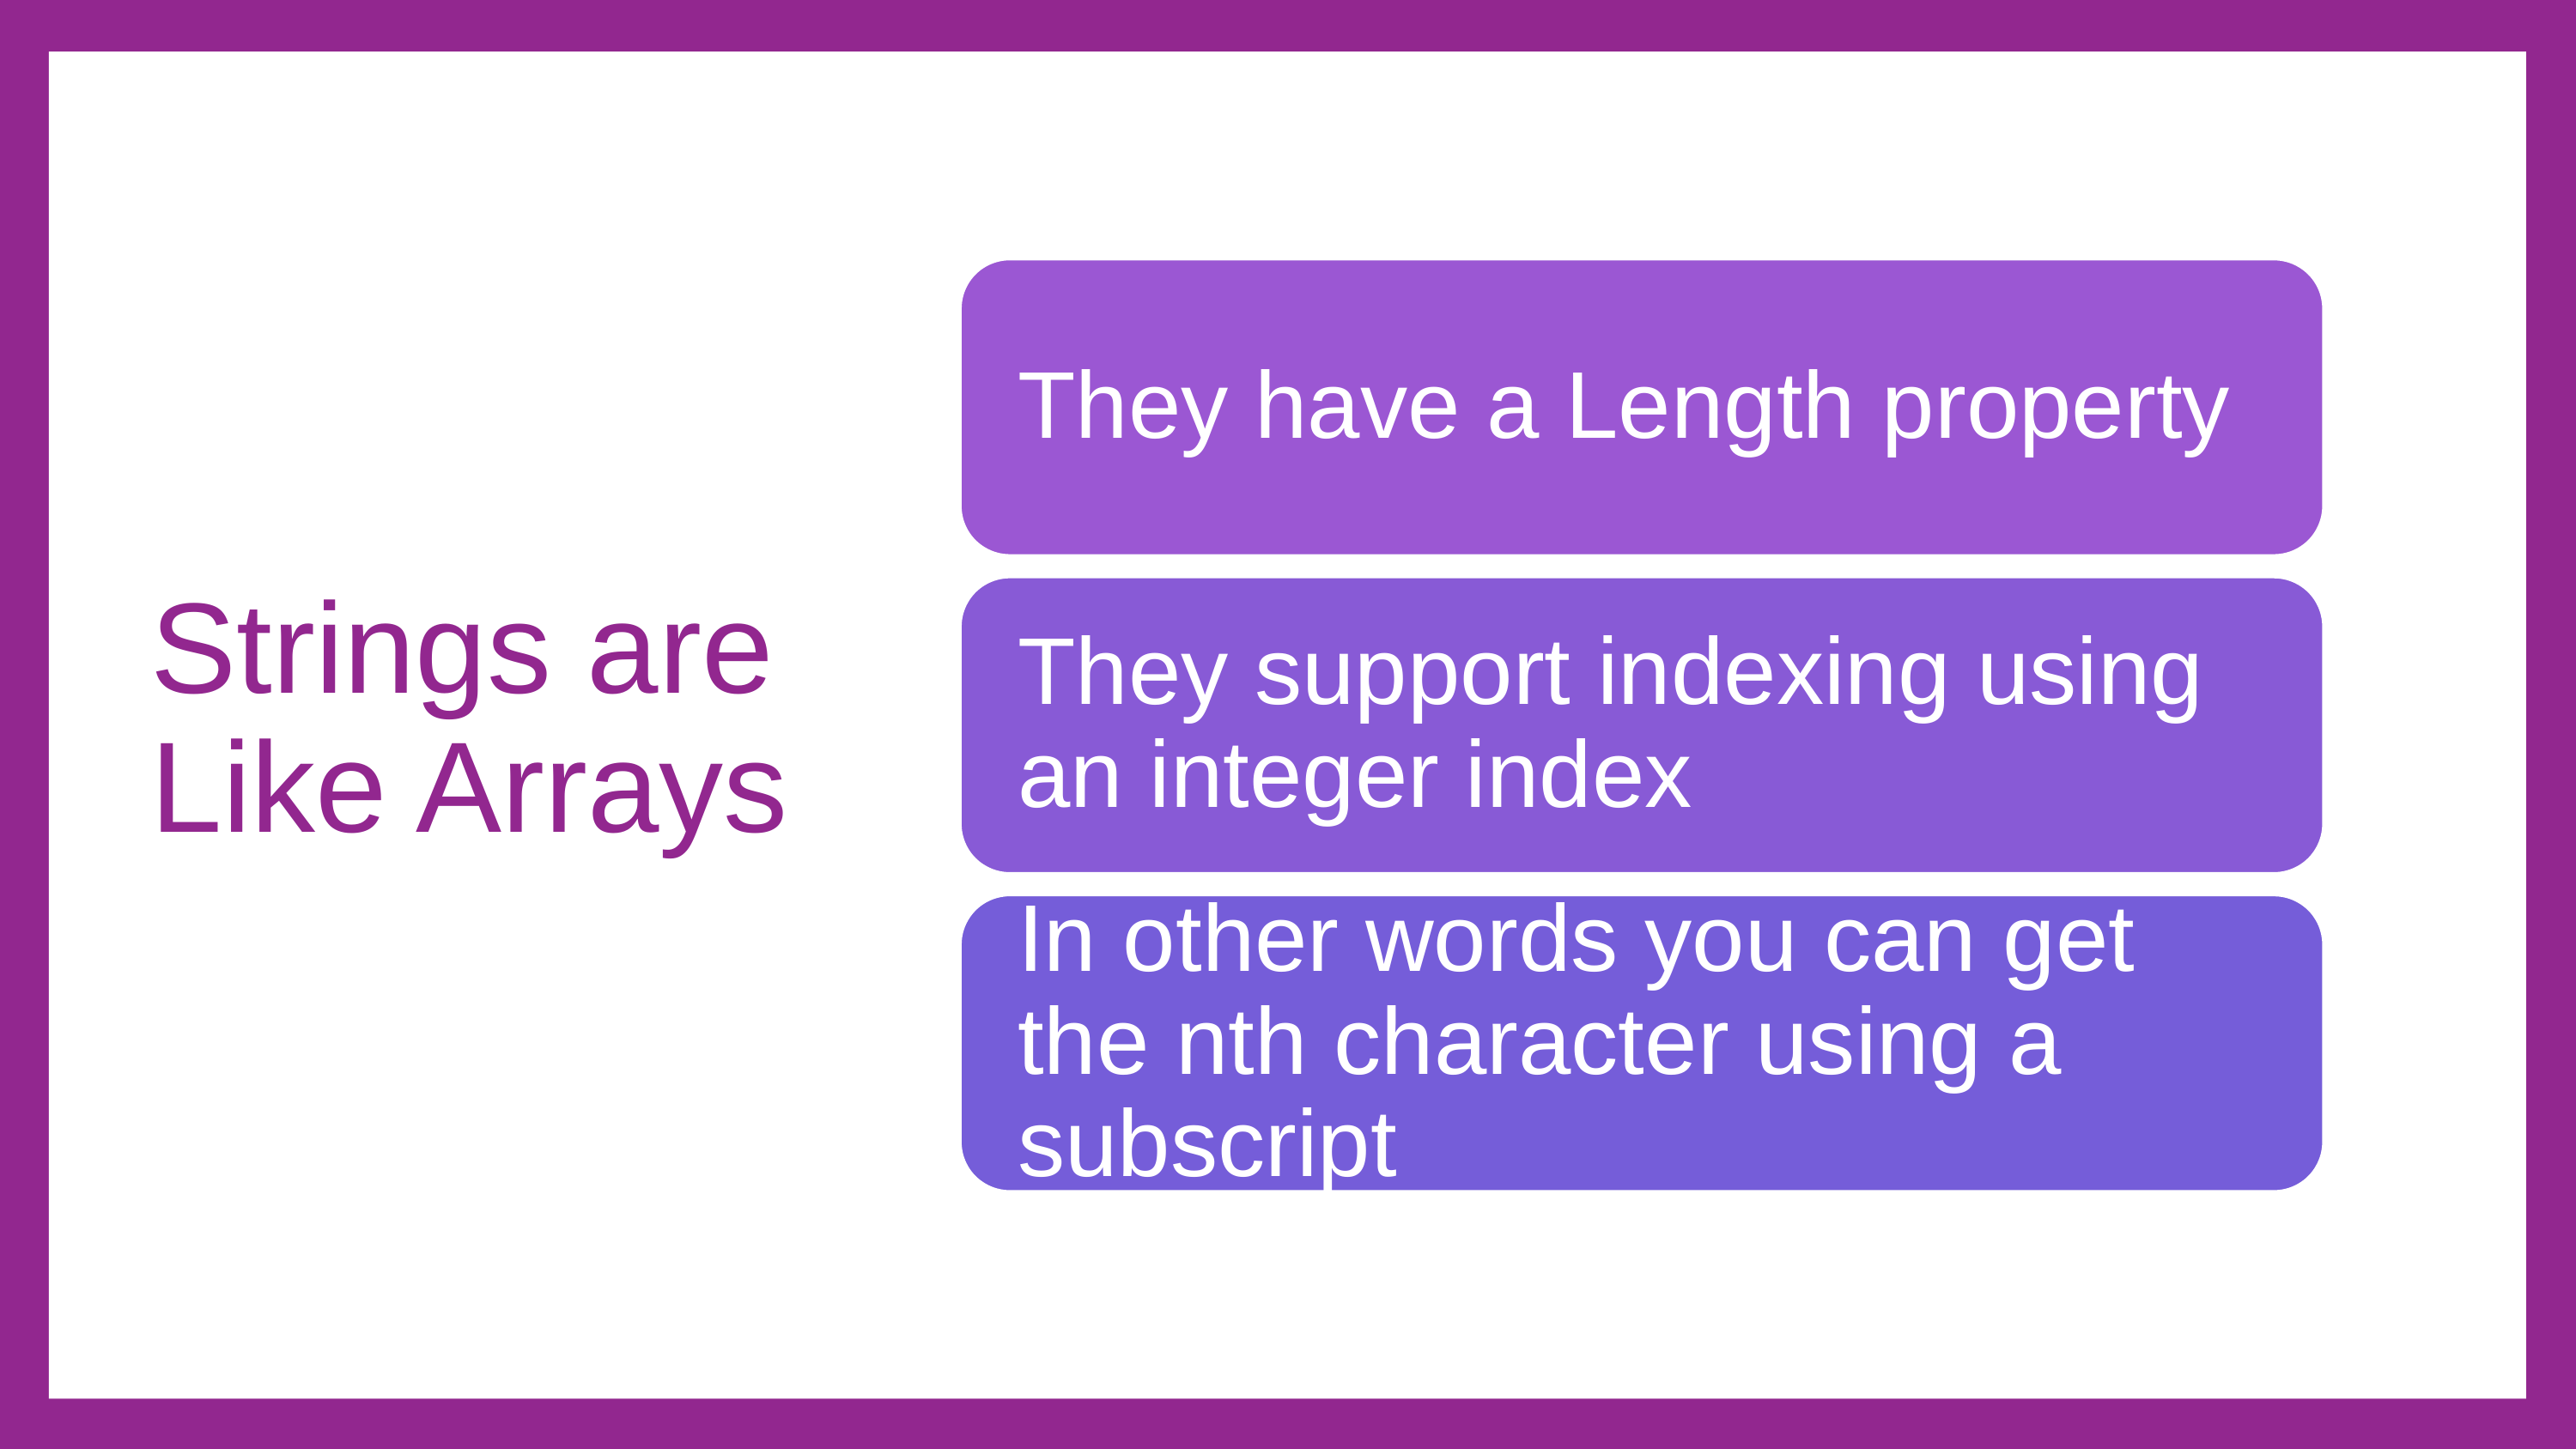

# Strings are Like Arrays
They have a Length property
They support indexing using an integer index
In other words you can get the nth character using a subscript